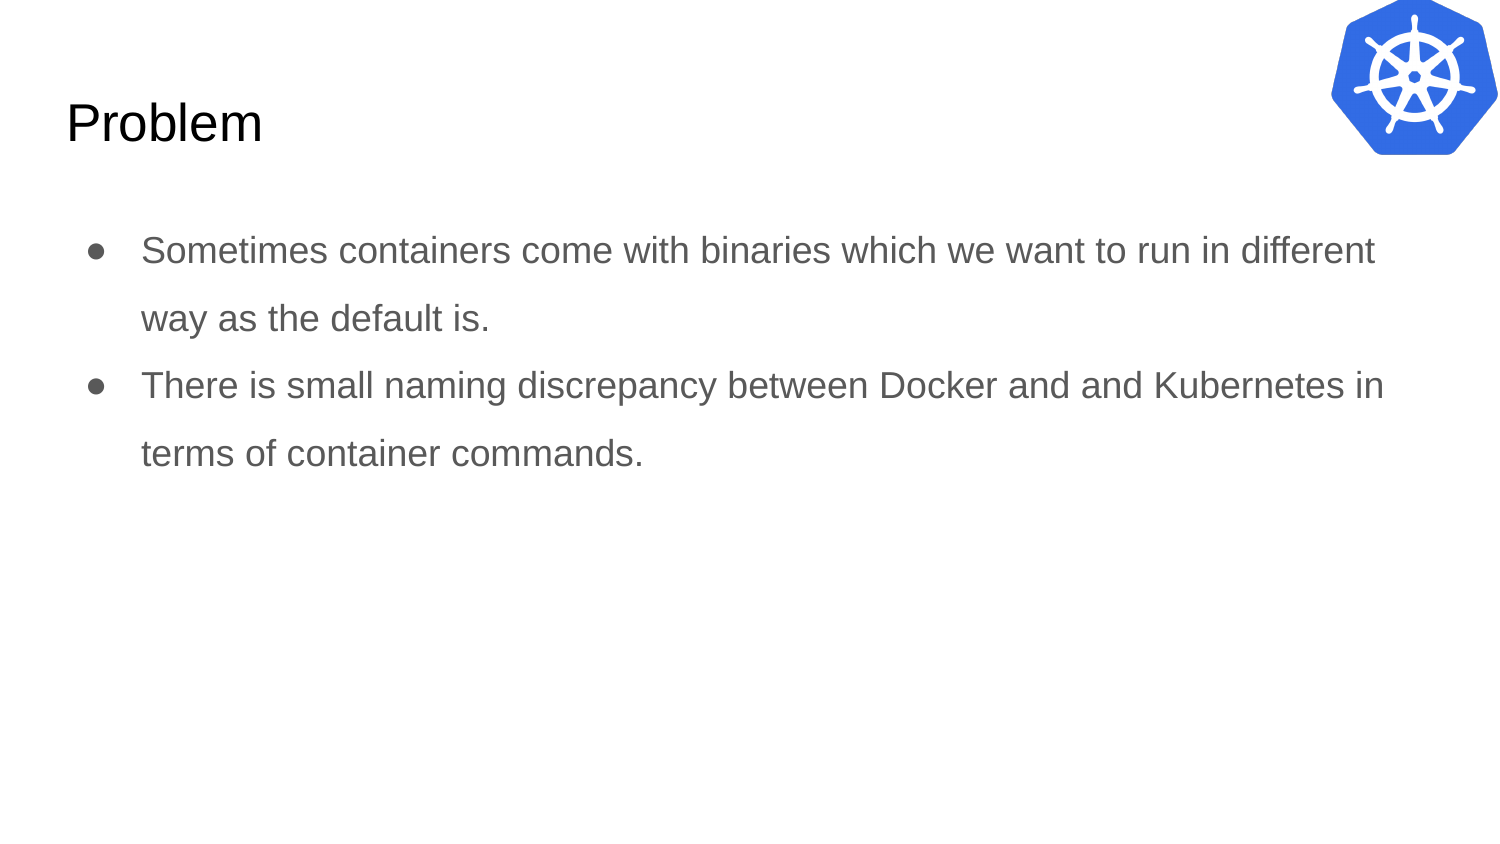

# Problem
Sometimes containers come with binaries which we want to run in different way as the default is.
There is small naming discrepancy between Docker and and Kubernetes in terms of container commands.